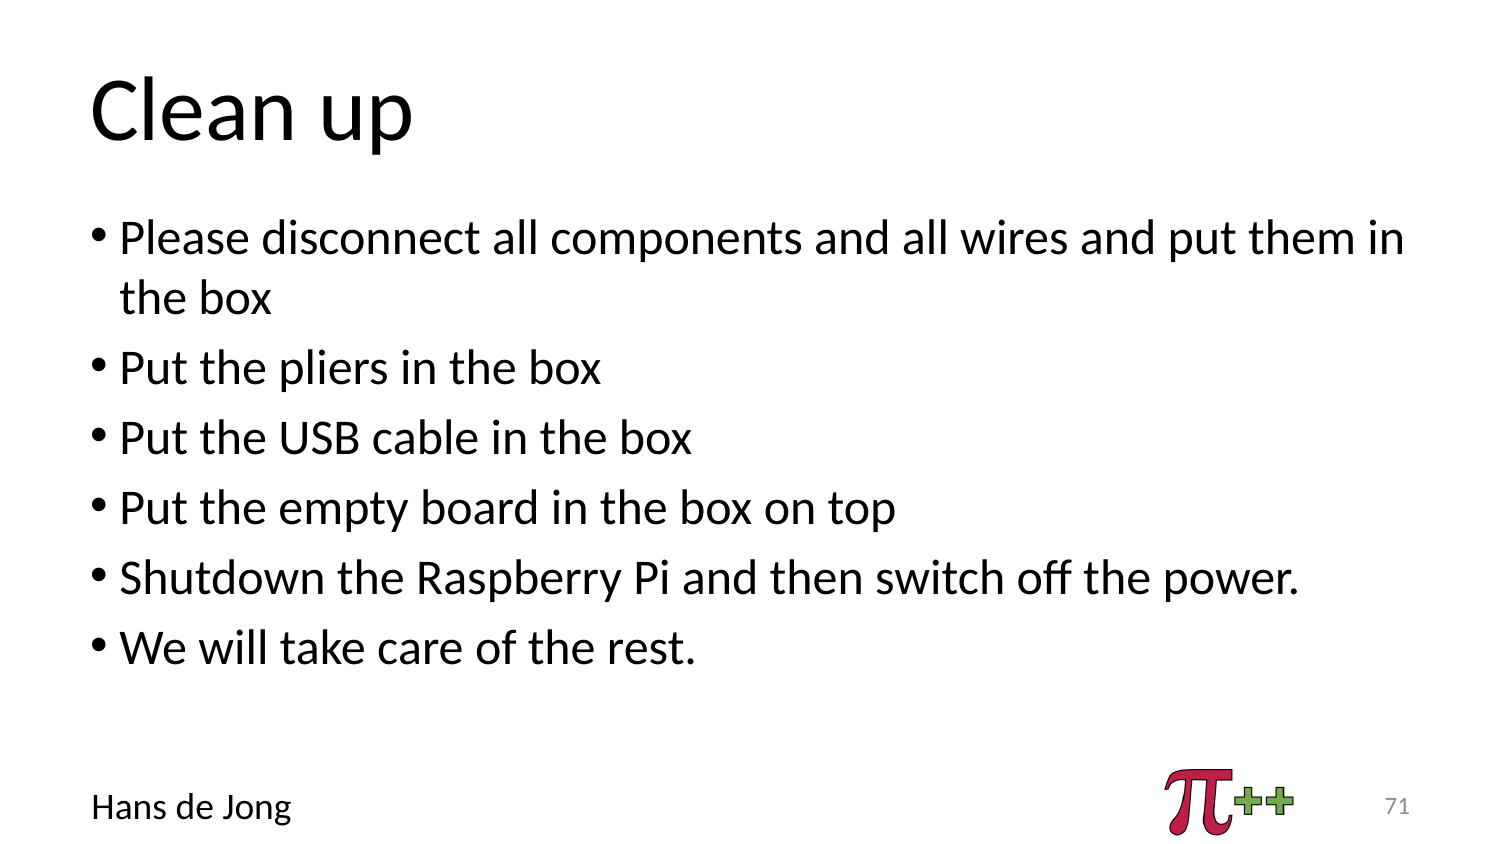

# Clean up
Please disconnect all components and all wires and put them in the box
Put the pliers in the box
Put the USB cable in the box
Put the empty board in the box on top
Shutdown the Raspberry Pi and then switch off the power.
We will take care of the rest.
71